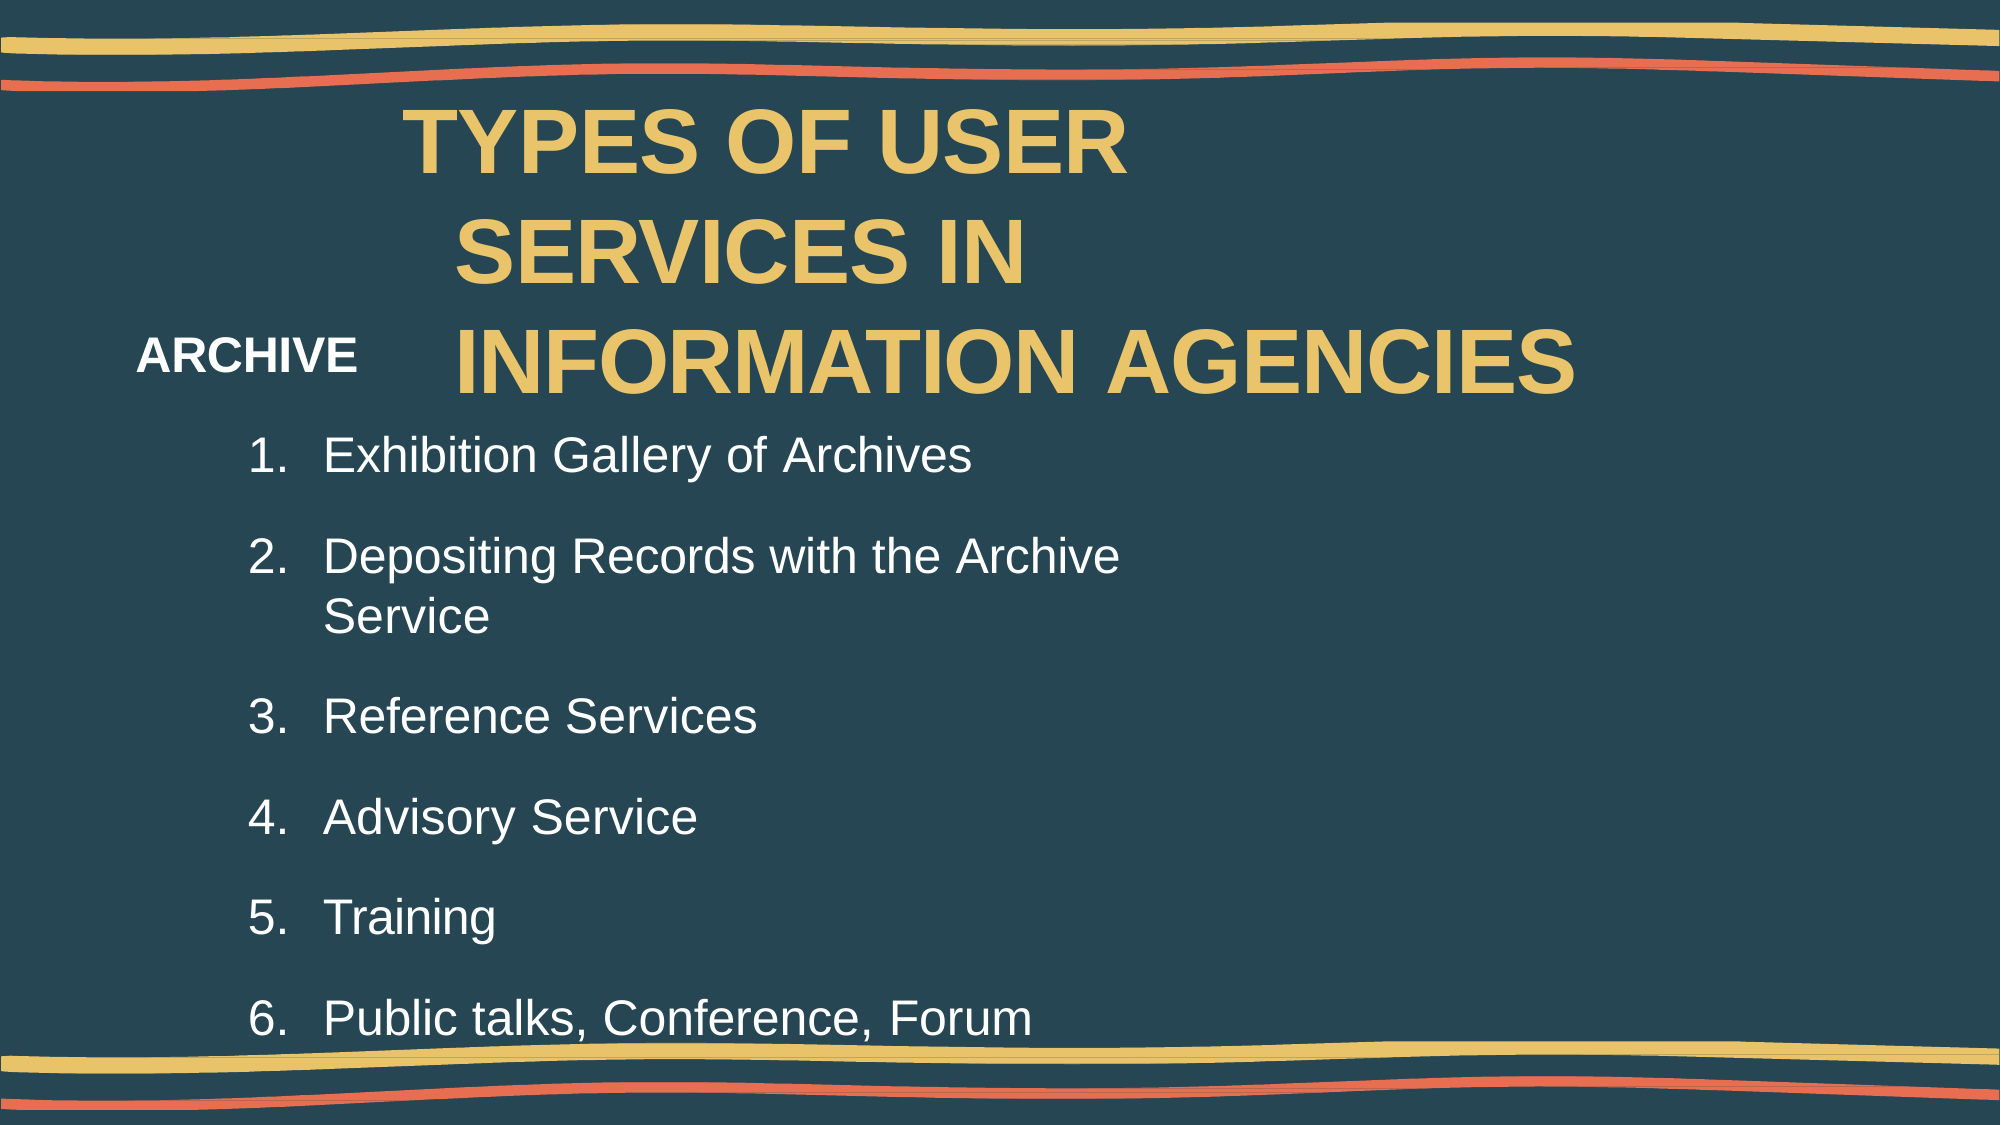

# TYPES OF USER SERVICES IN  INFORMATION AGENCIES
ARCHIVE
Exhibition Gallery of Archives
Depositing Records with the Archive Service
Reference Services
Advisory Service
Training
Public talks, Conference, Forum